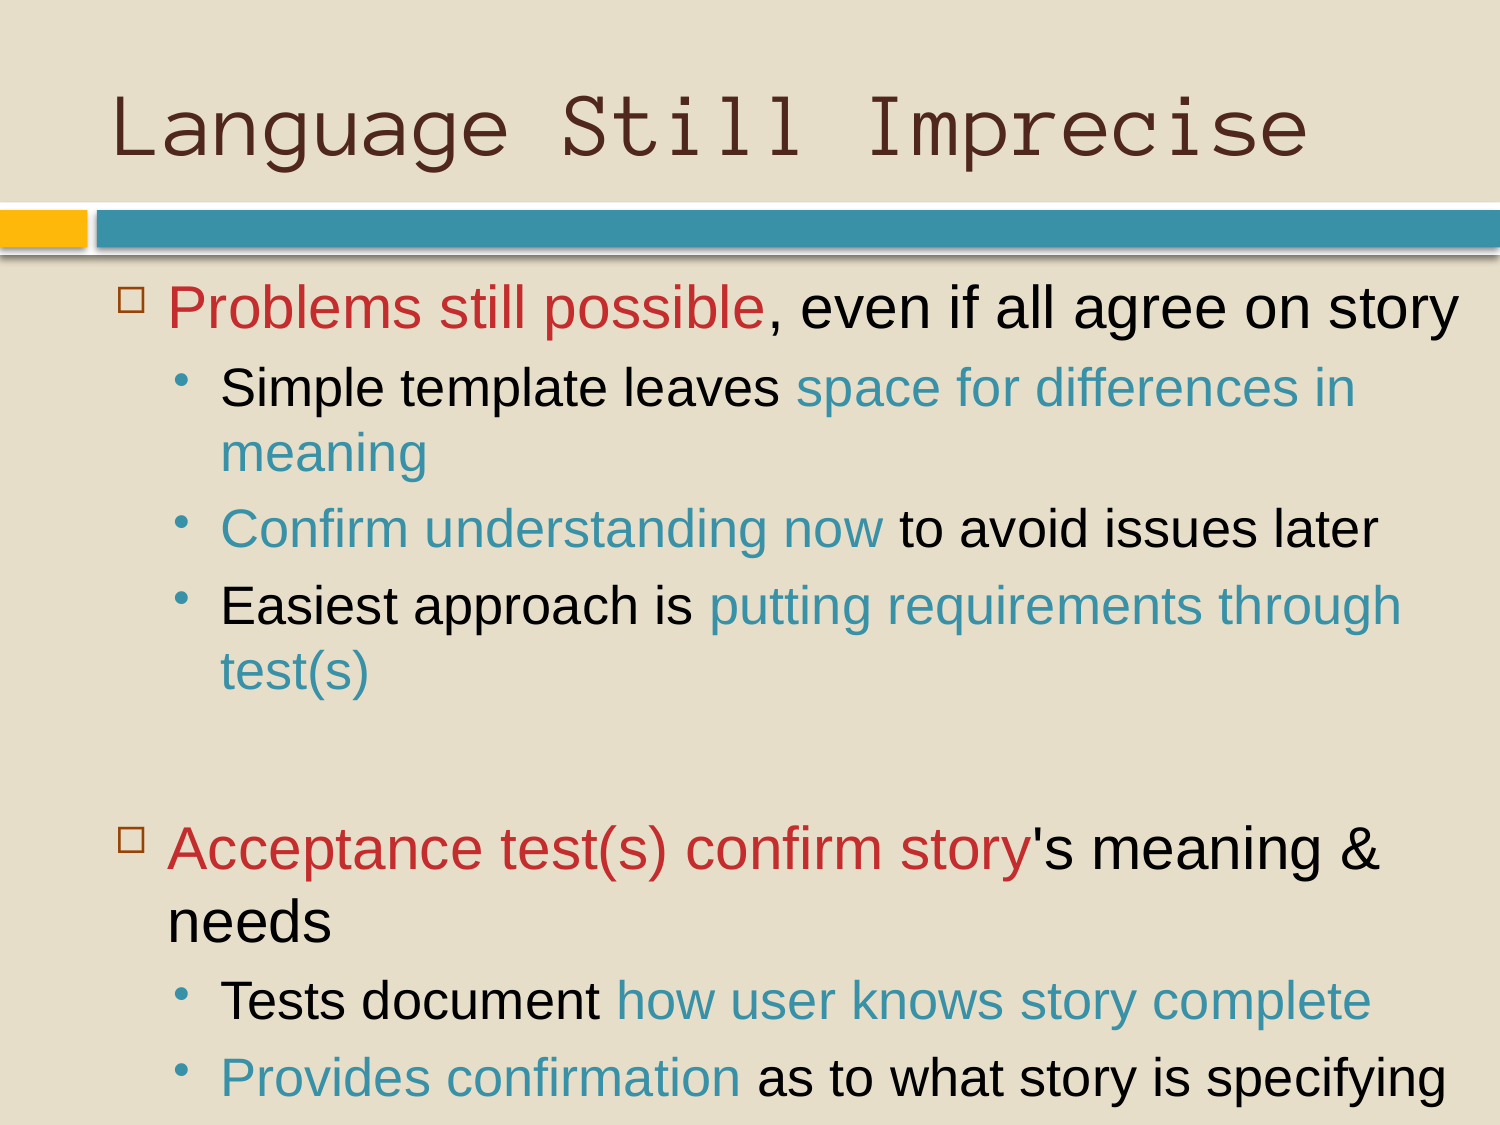

# Language Still Imprecise
Problems still possible, even if all agree on story
Simple template leaves space for differences in meaning
Confirm understanding now to avoid issues later
Easiest approach is putting requirements through test(s)

Acceptance test(s) confirm story's meaning & needs
Tests document how user knows story complete
Provides confirmation as to what story is specifying
Confidence increases by describing correct outcome(s)